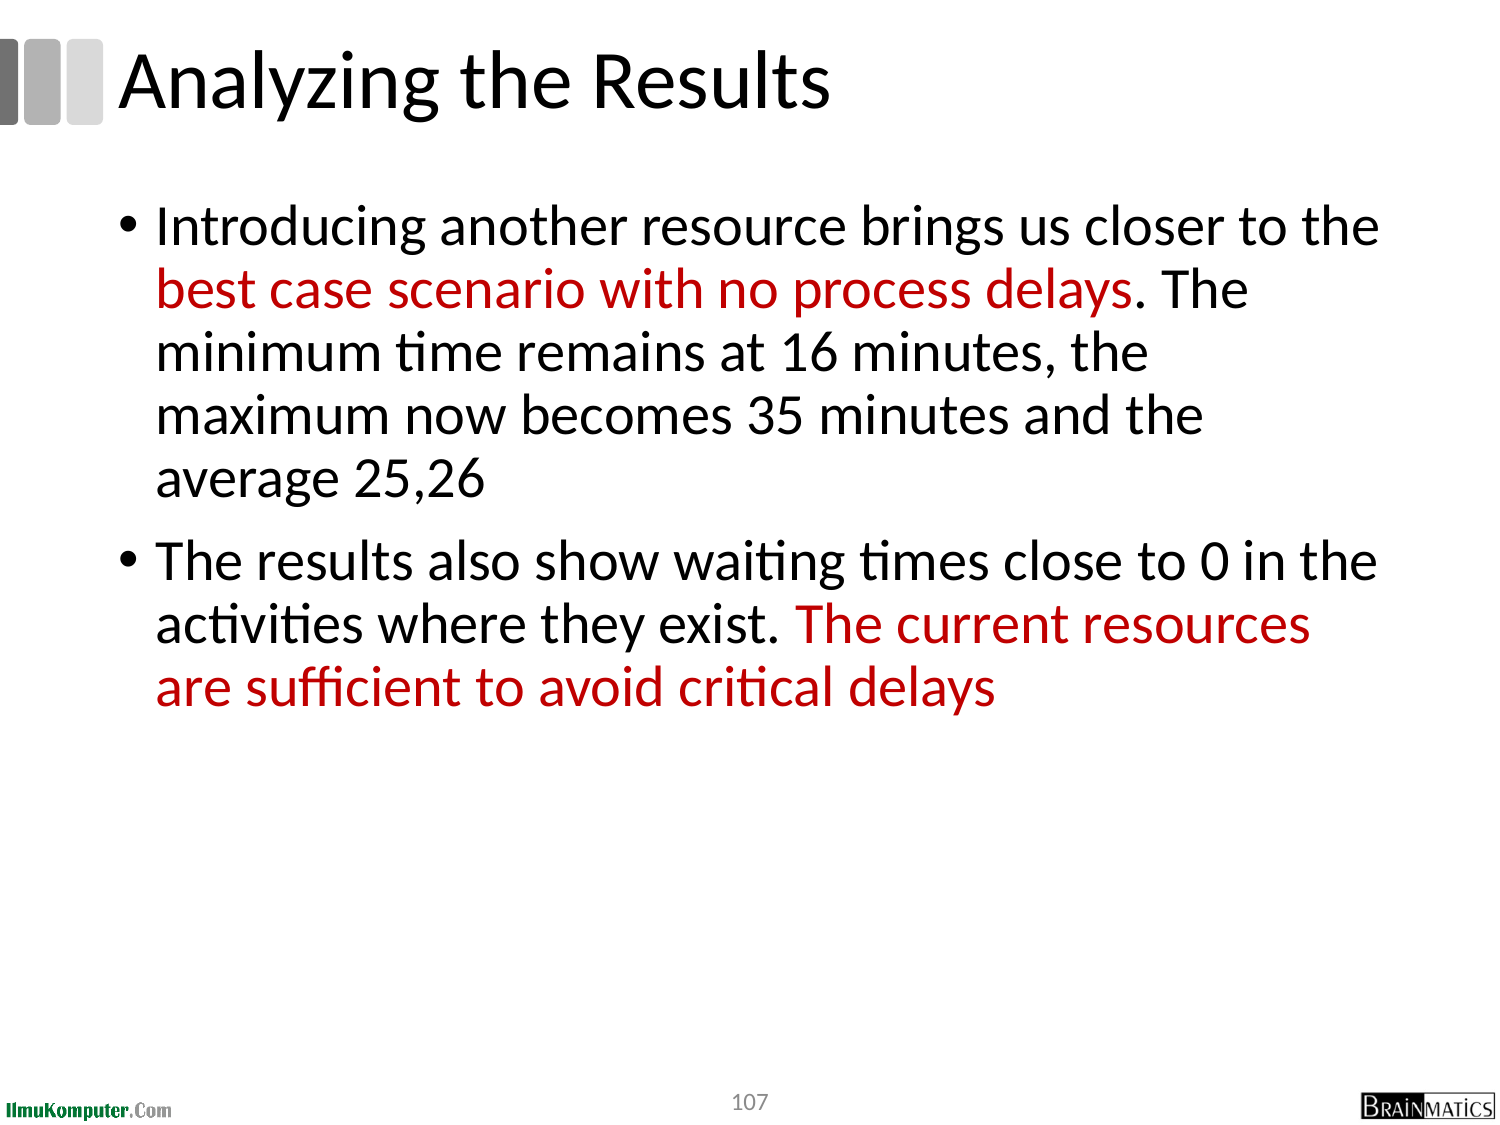

# Analyzing the Results
Introducing another resource brings us closer to the best case scenario with no process delays. The minimum time remains at 16 minutes, the maximum now becomes 35 minutes and the average 25,26
The results also show waiting times close to 0 in the activities where they exist. The current resources are sufficient to avoid critical delays
107